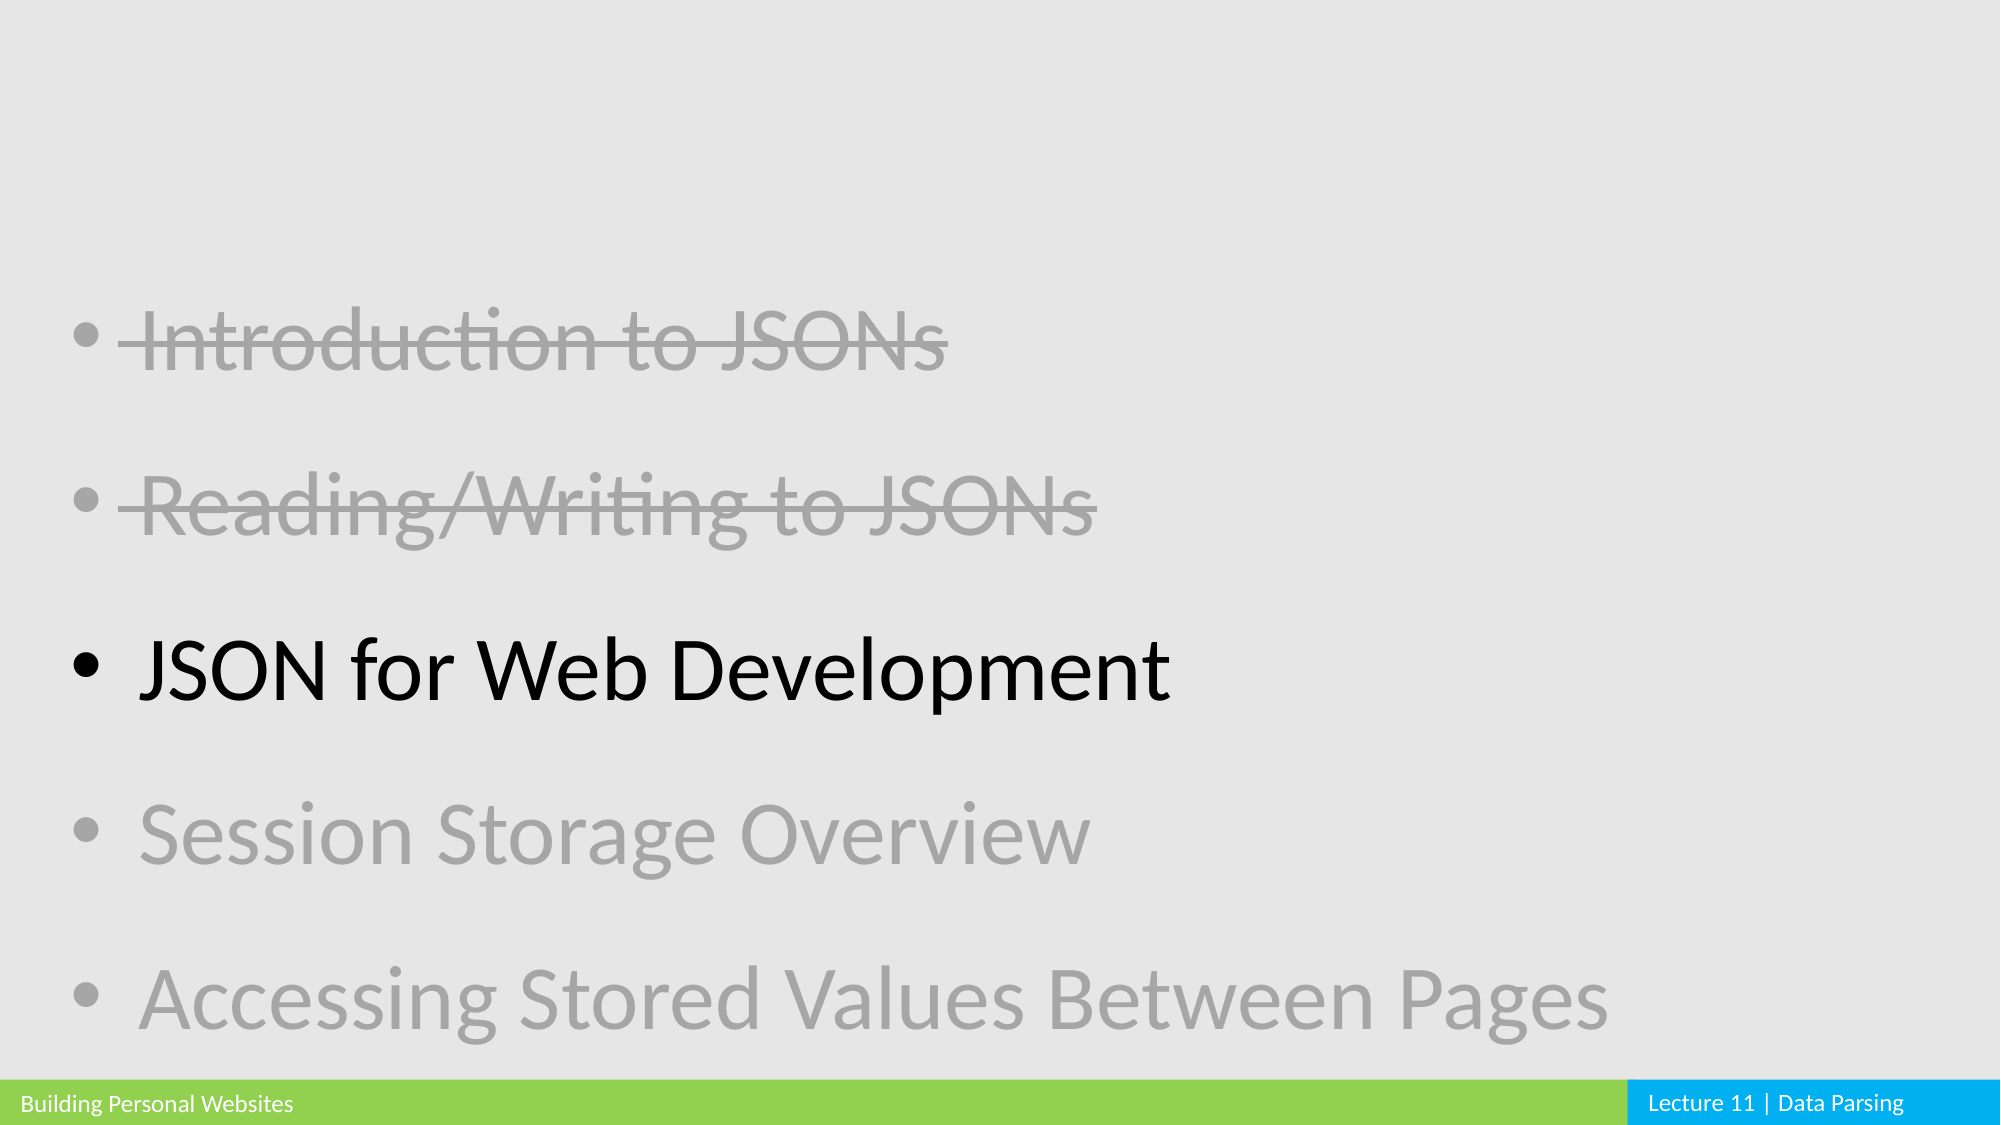

Introduction to JSONs
 Reading/Writing to JSONs
 JSON for Web Development
 Session Storage Overview
 Accessing Stored Values Between Pages

Lecture 11 | Data Parsing

Building Personal Websites